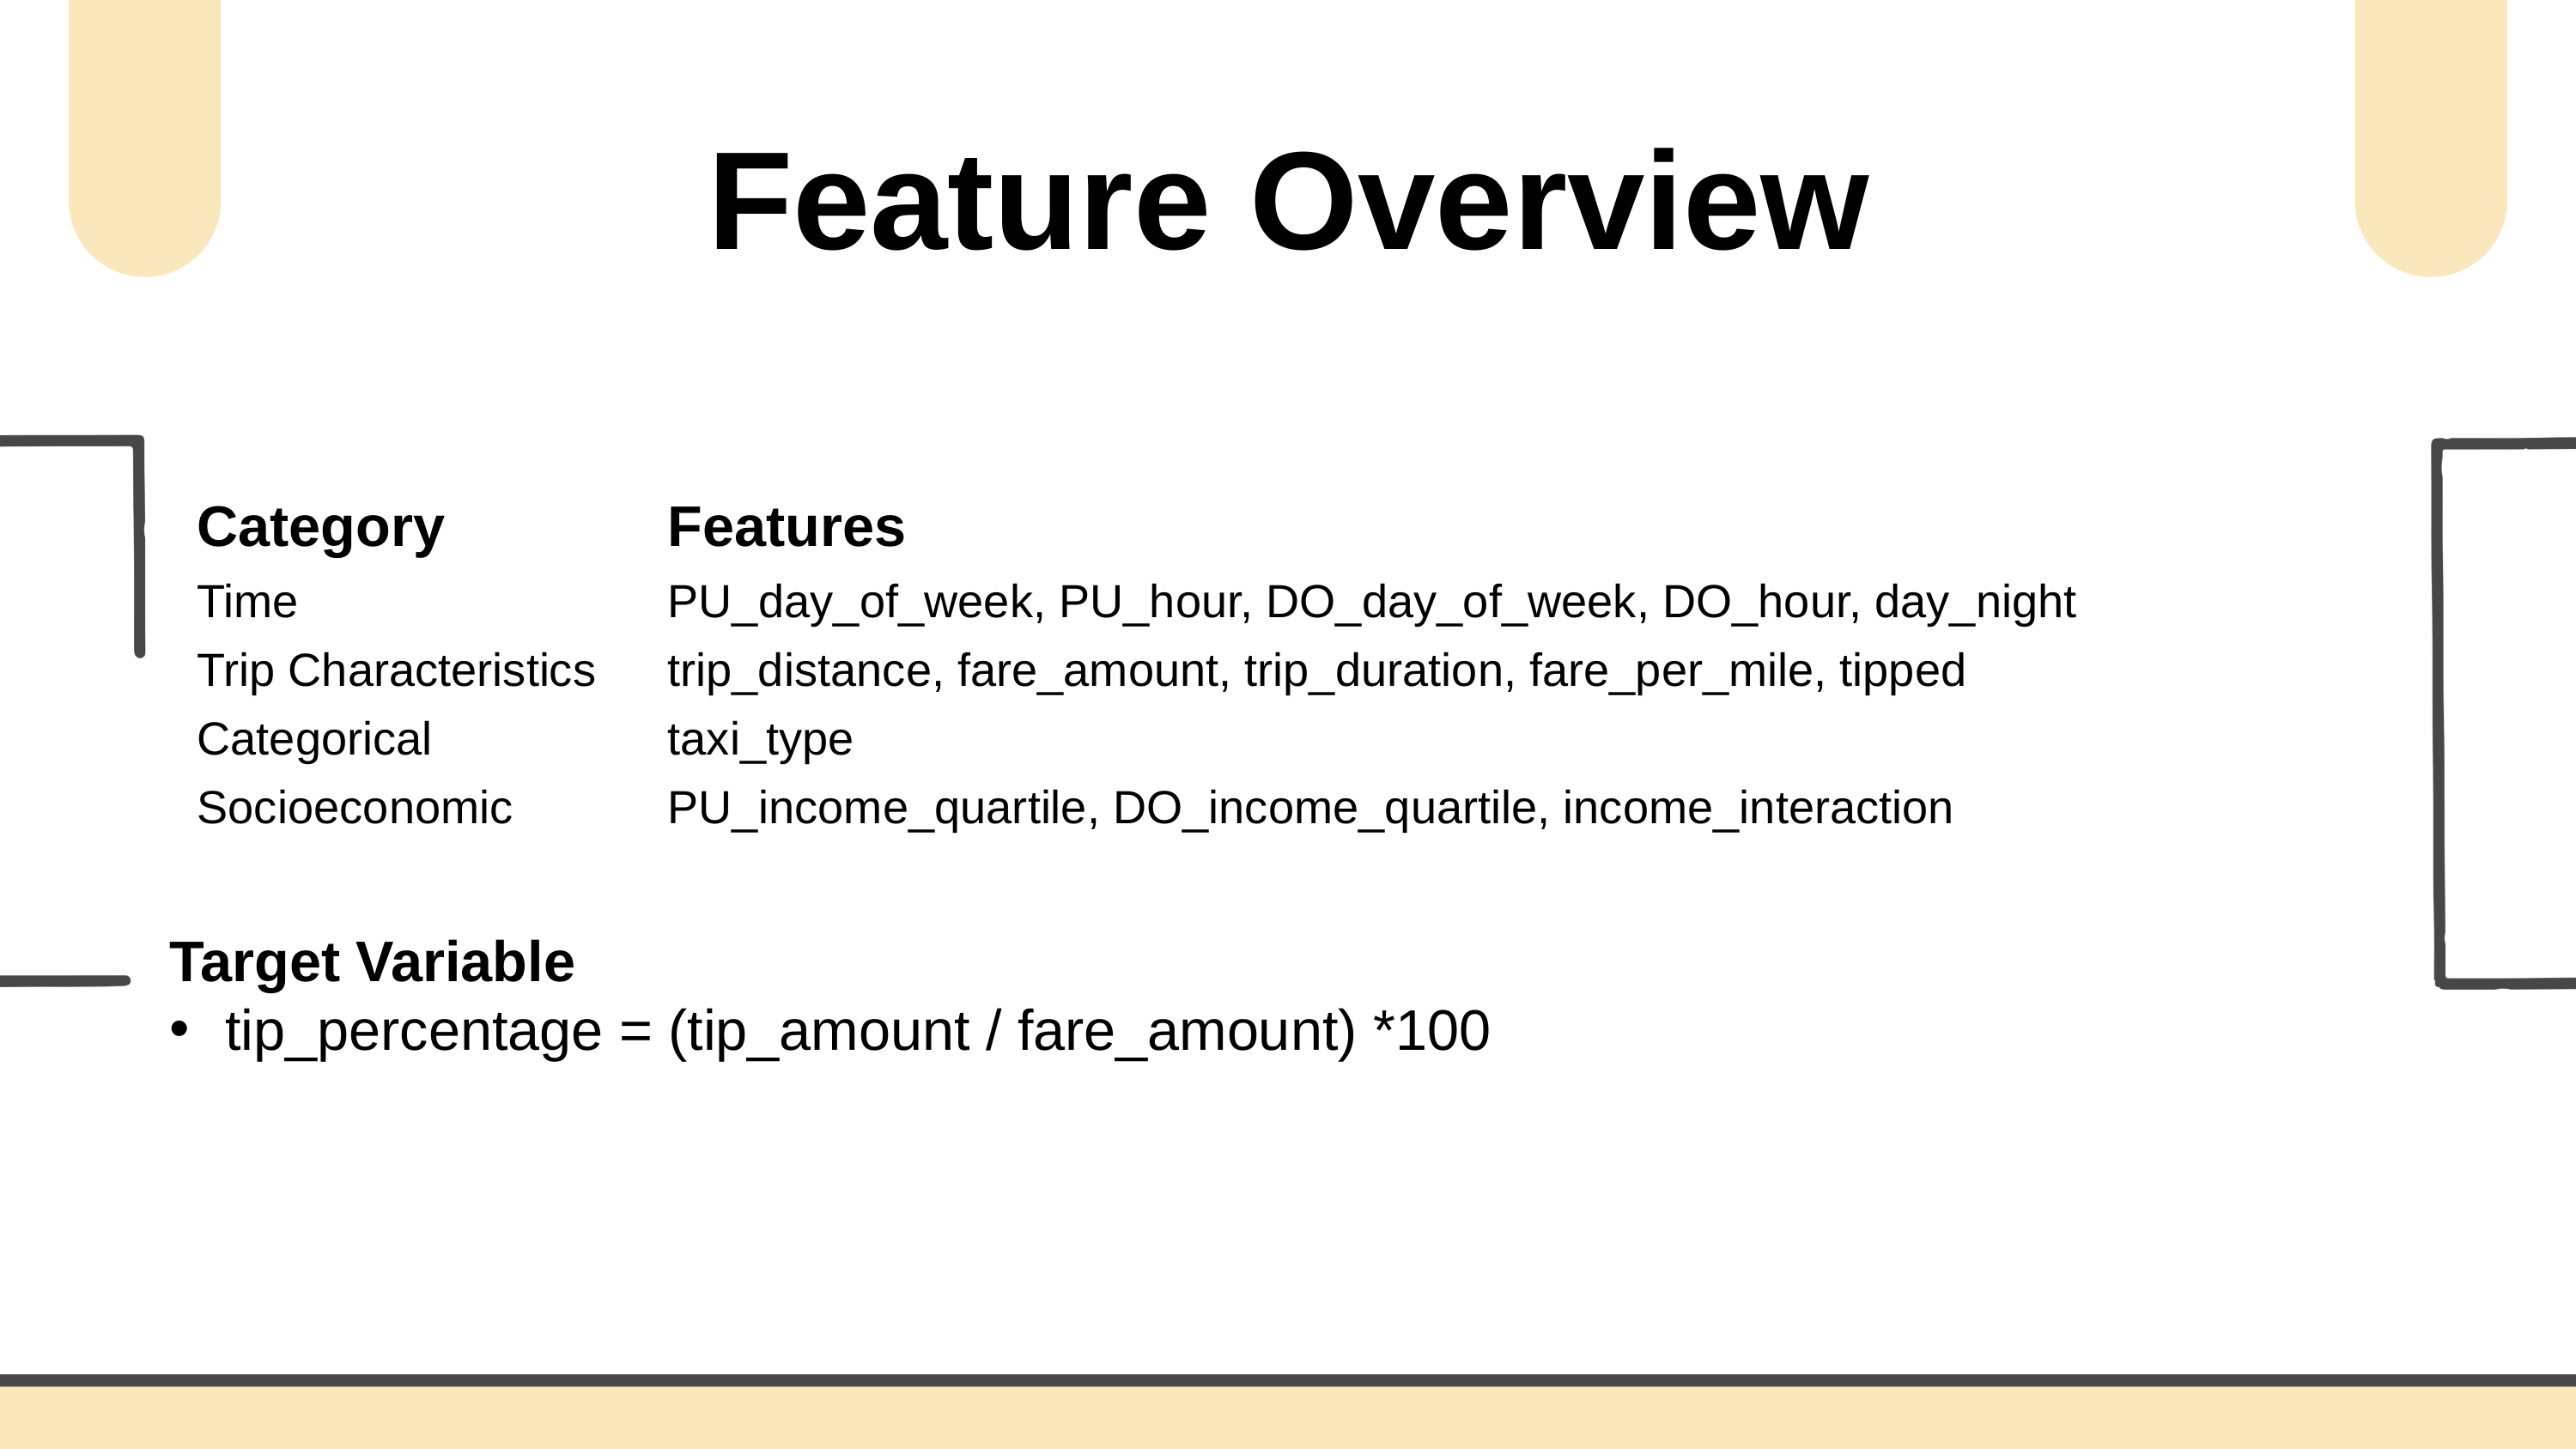

Feature Overview

| Category | Features |
| --- | --- |
| Time | PU\_day\_of\_week, PU\_hour, DO\_day\_of\_week, DO\_hour, day\_night |
| Trip Characteristics | trip\_distance, fare\_amount, trip\_duration, fare\_per\_mile, tipped |
| Categorical | taxi\_type |
| Socioeconomic | PU\_income\_quartile, DO\_income\_quartile, income\_interaction |
Target Variable
tip_percentage = (tip_amount / fare_amount) *100